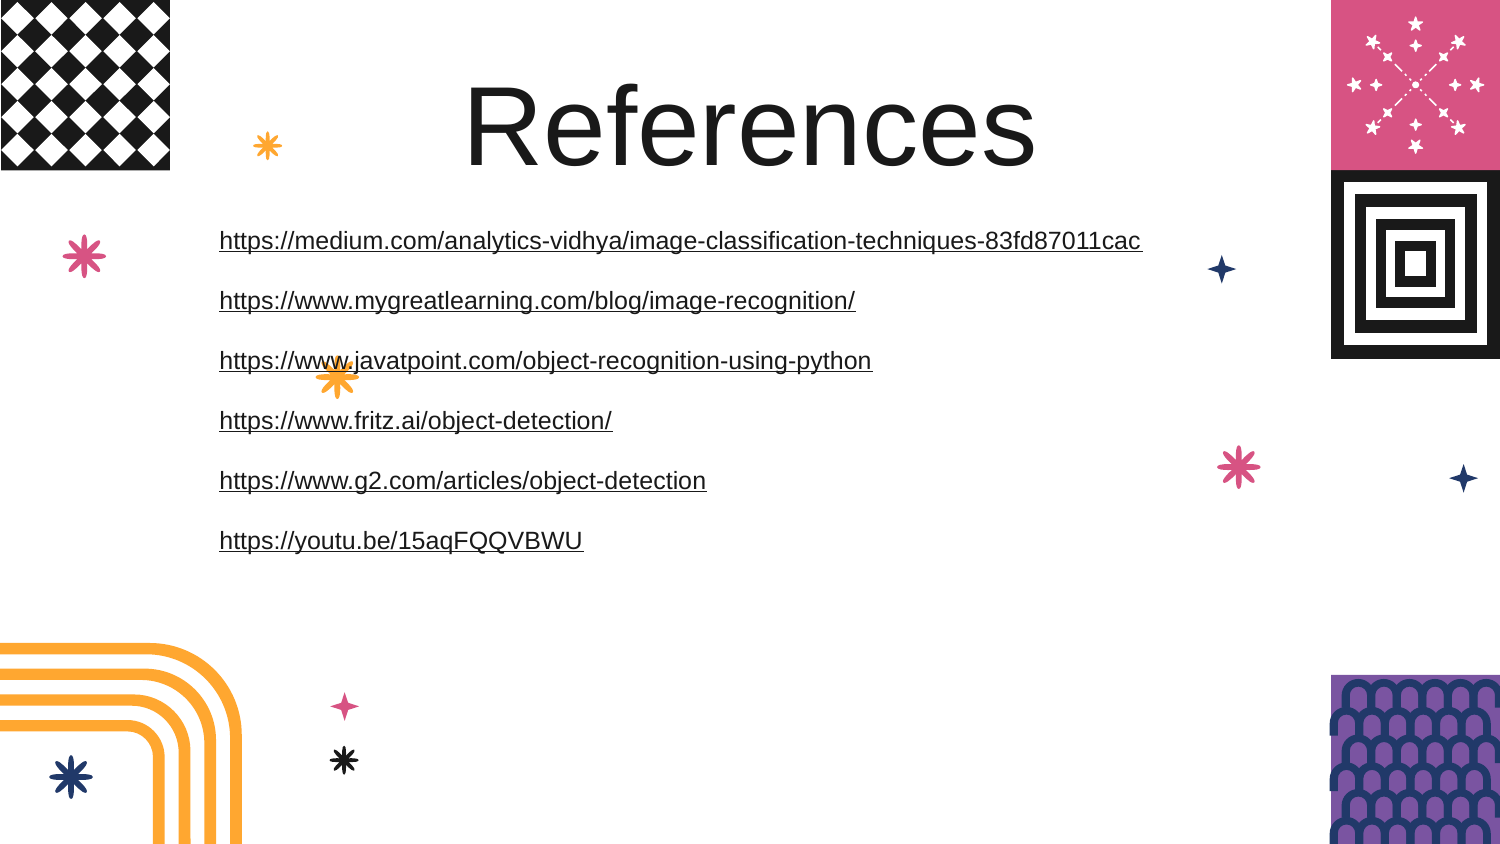

# References

https://medium.com/analytics-vidhya/image-classification-techniques-83fd87011cac

https://www.mygreatlearning.com/blog/image-recognition/

https://www.javatpoint.com/object-recognition-using-python

https://www.fritz.ai/object-detection/

https://www.g2.com/articles/object-detection

https://youtu.be/15aqFQQVBWU